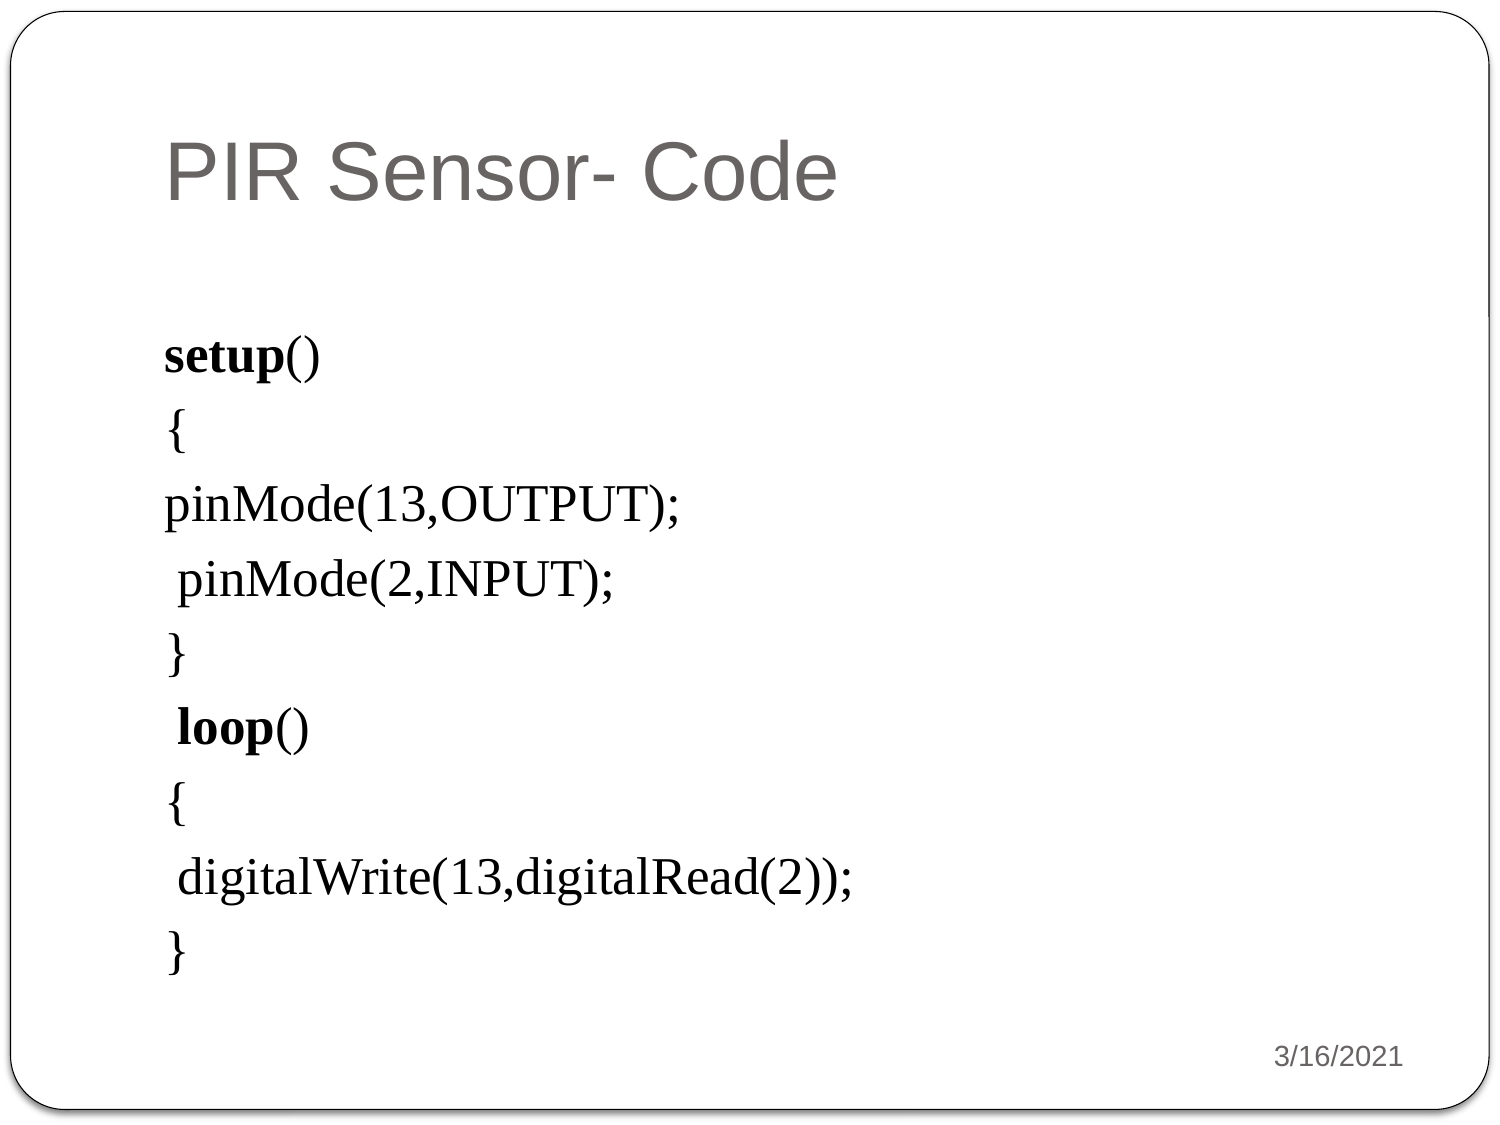

# PIR Sensor- Code
//Simple PIR sketch:
setup()
{
pinMode(13,OUTPUT);
 pinMode(2,INPUT);
}
 loop()
{
 digitalWrite(13,digitalRead(2));
}

3/16/2021